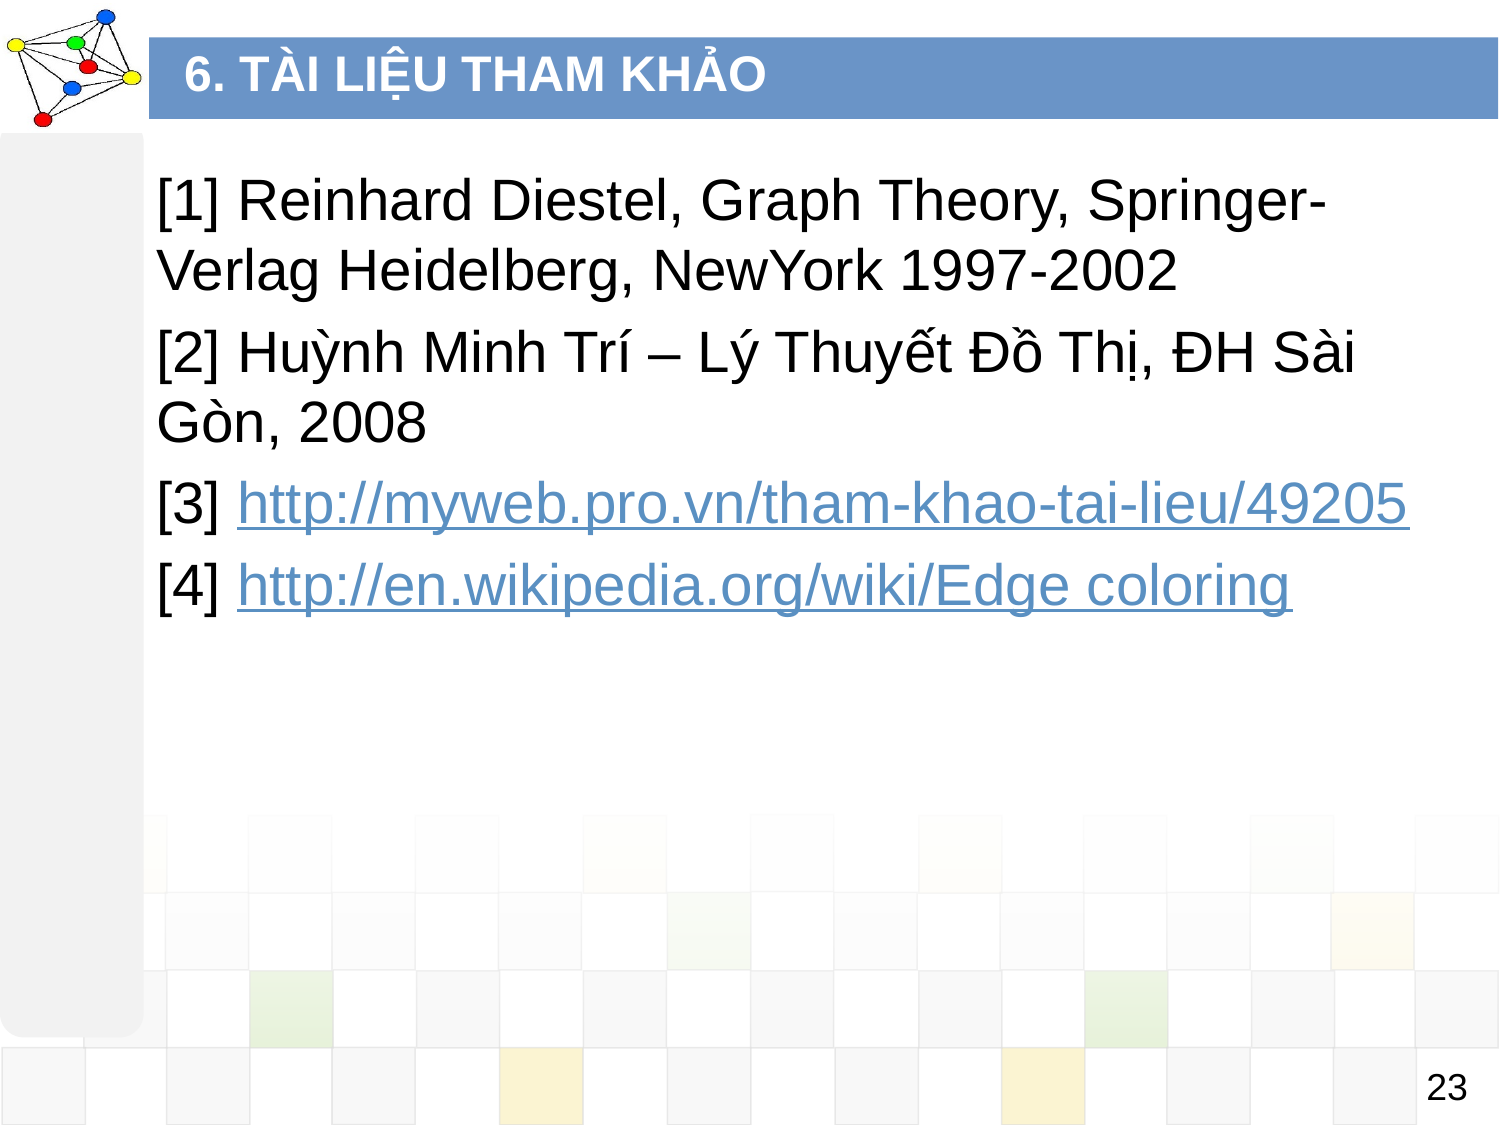

# 6. TÀI LIỆU THAM KHẢO
[1] Reinhard Diestel, Graph Theory, Springer-Verlag Heidelberg, NewYork 1997-2002
[2] Huỳnh Minh Trí – Lý Thuyết Đồ Thị, ĐH Sài Gòn, 2008
[3] http://myweb.pro.vn/tham-khao-tai-lieu/49205
[4] http://en.wikipedia.org/wiki/Edge coloring

23